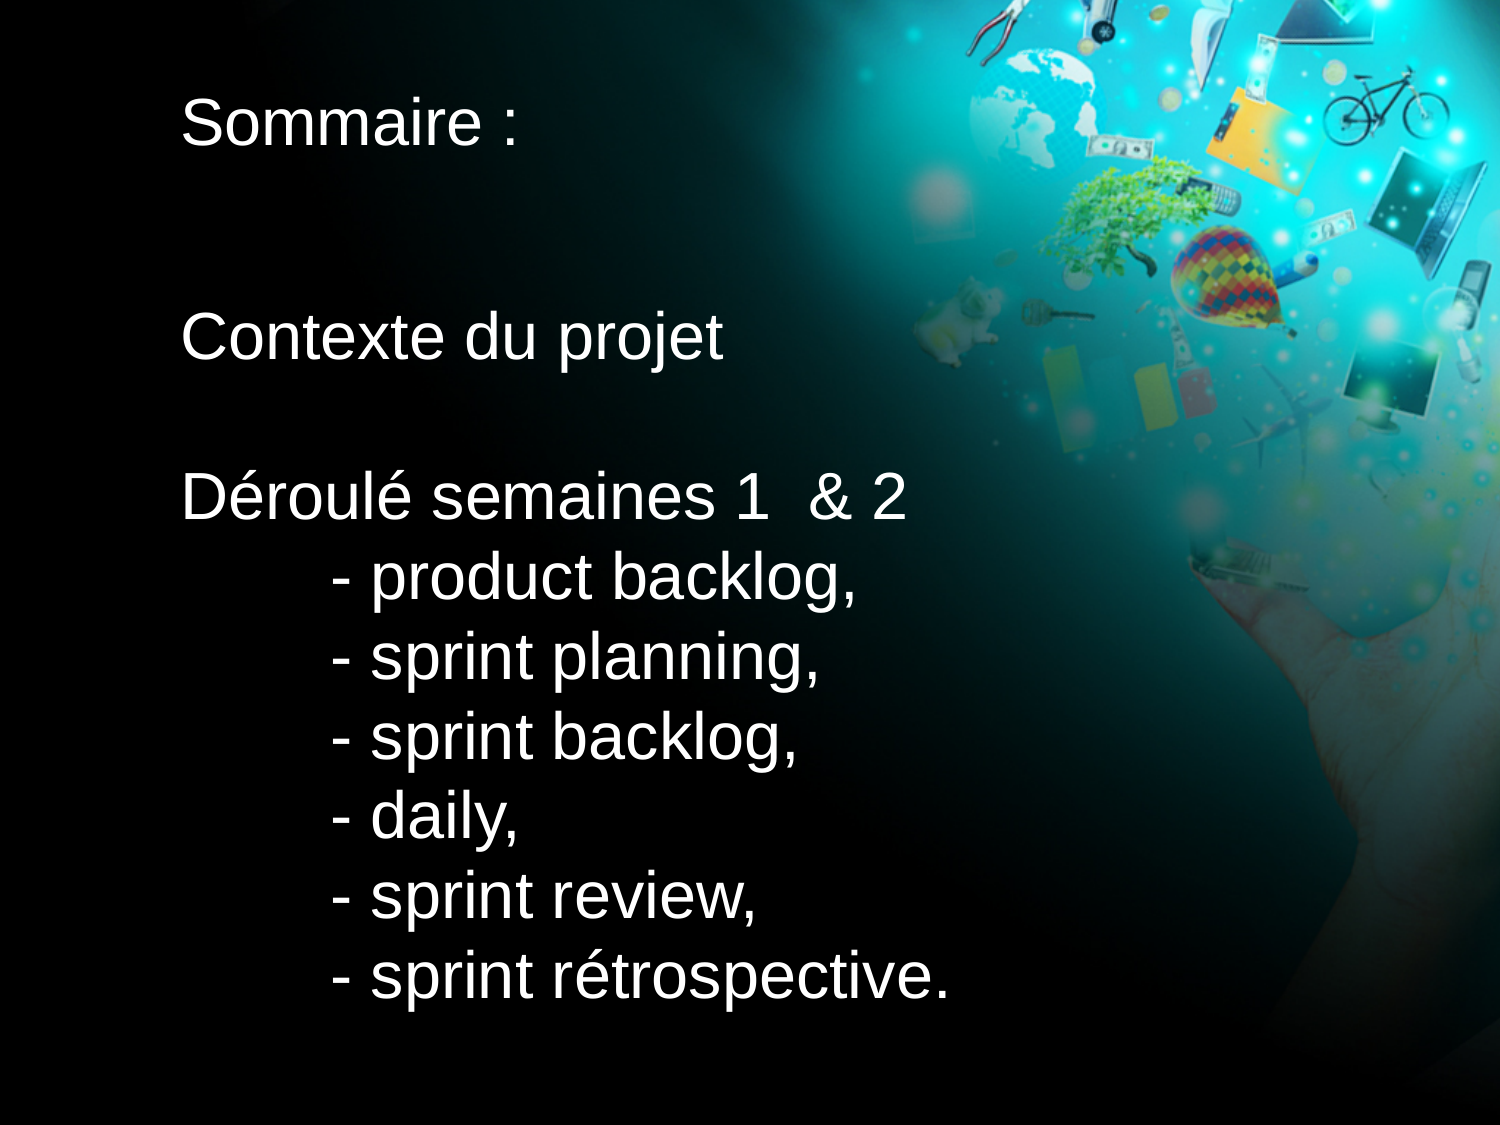

Sommaire :

Contexte du projet

Déroulé semaines 1  & 2
	- product backlog,
	- sprint planning,
	- sprint backlog,
	- daily,
	- sprint review,
	- sprint rétrospective.